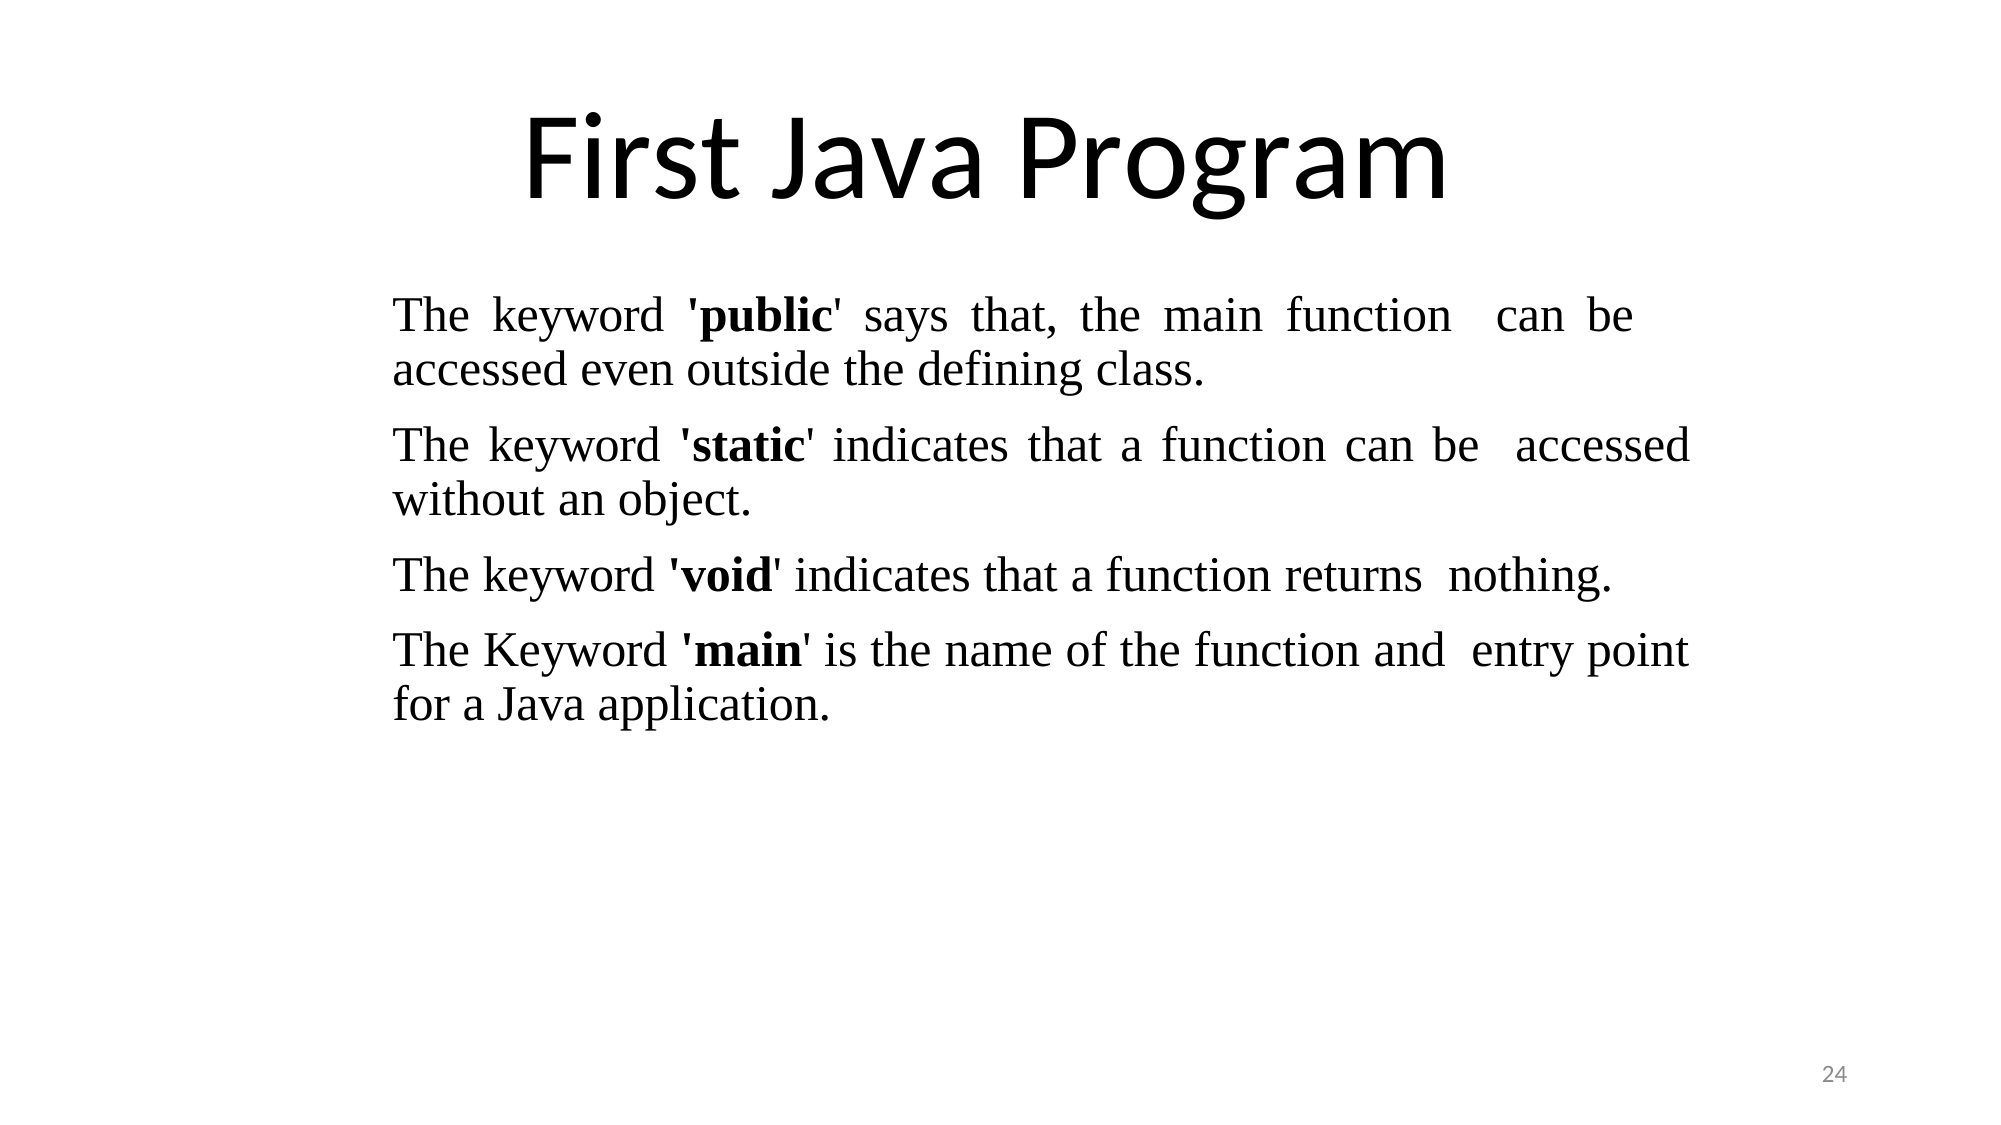

# First Java Program
The keyword 'public' says that, the main function  can be accessed even outside the defining class.
The keyword 'static' indicates that a function can be  accessed without an object.
The keyword 'void' indicates that a function returns  nothing.
The Keyword 'main' is the name of the function and  entry point for a Java application.

24